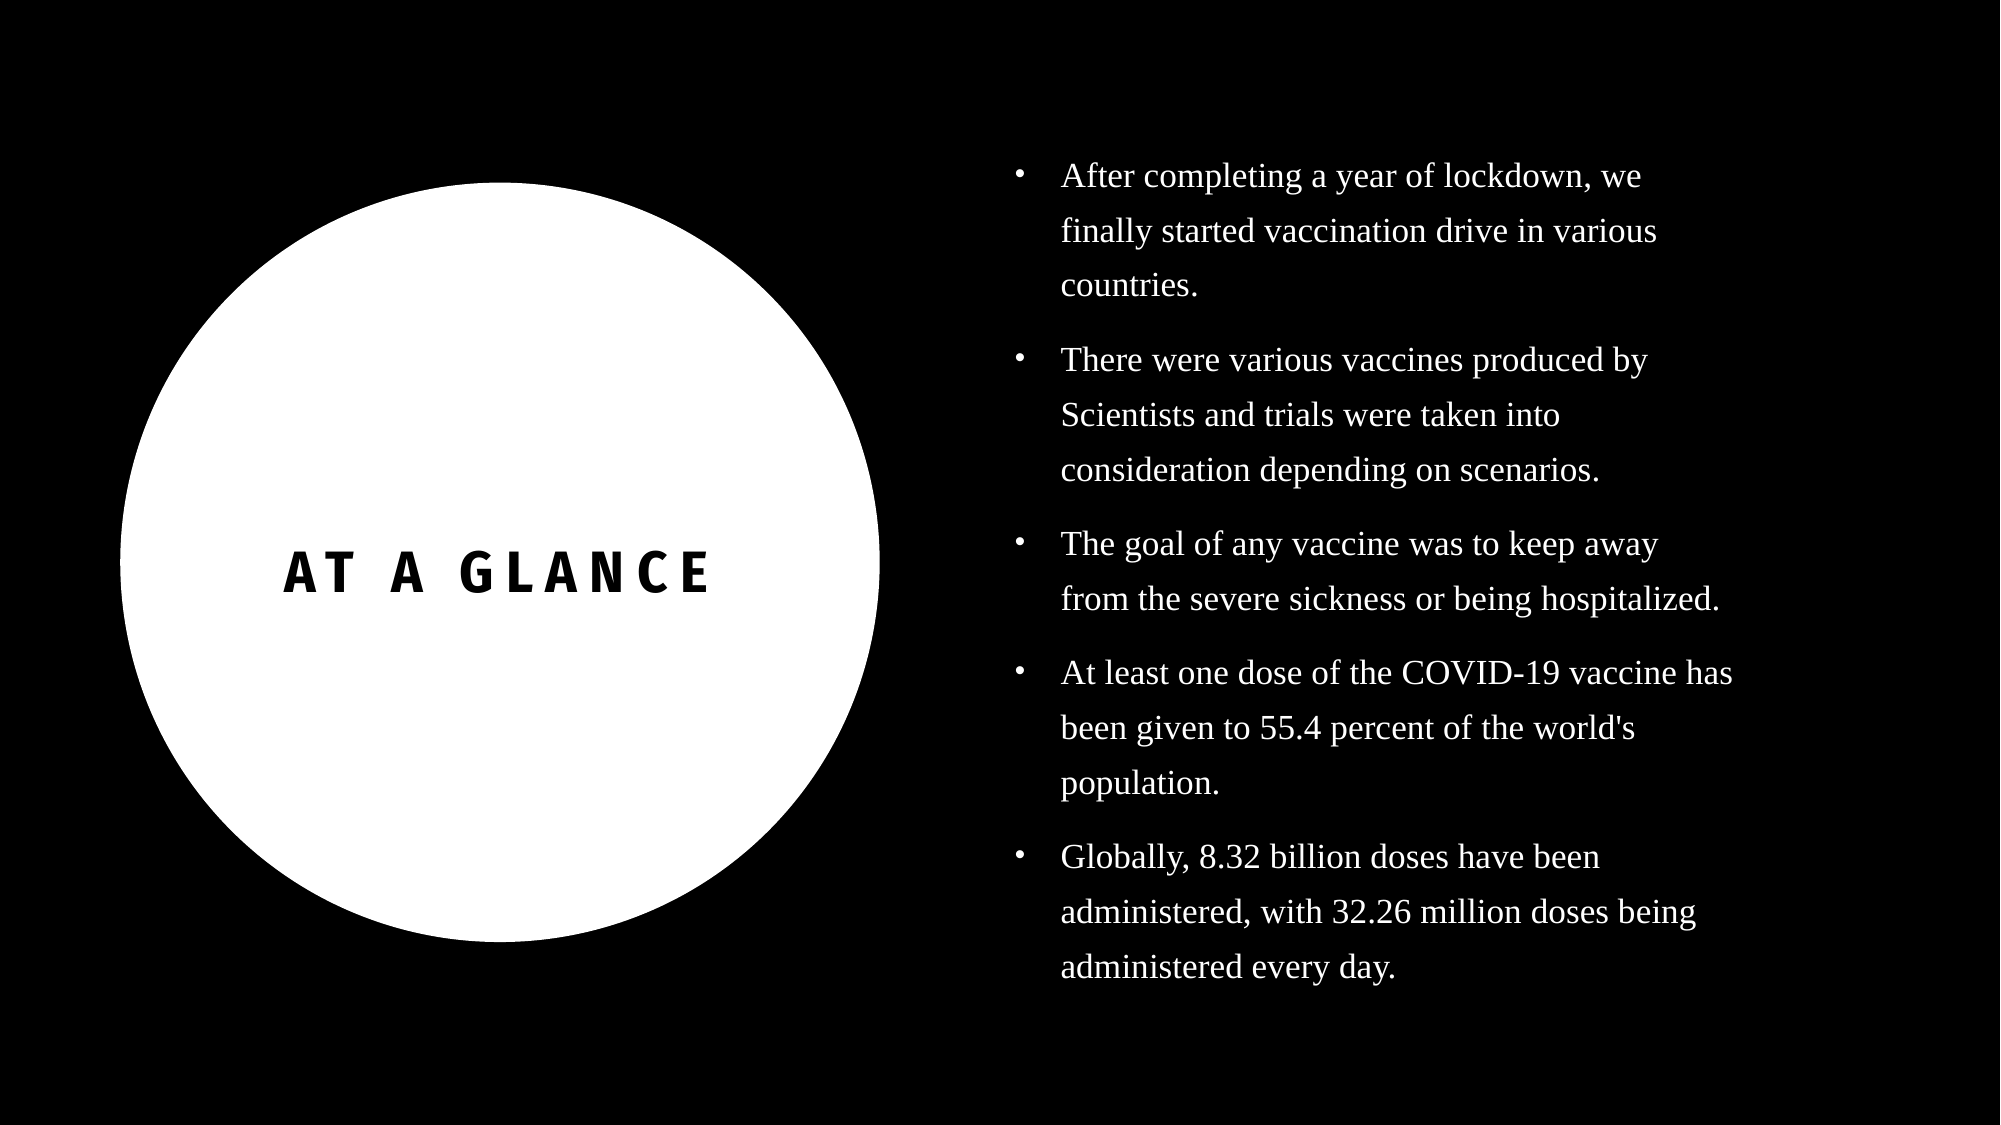

After completing a year of lockdown, we finally started vaccination drive in various countries.
There were various vaccines produced by Scientists and trials were taken into consideration depending on scenarios.
The goal of any vaccine was to keep away from the severe sickness or being hospitalized.
At least one dose of the COVID-19 vaccine has been given to 55.4 percent of the world's population.
Globally, 8.32 billion doses have been administered, with 32.26 million doses being administered every day.

# At a glance